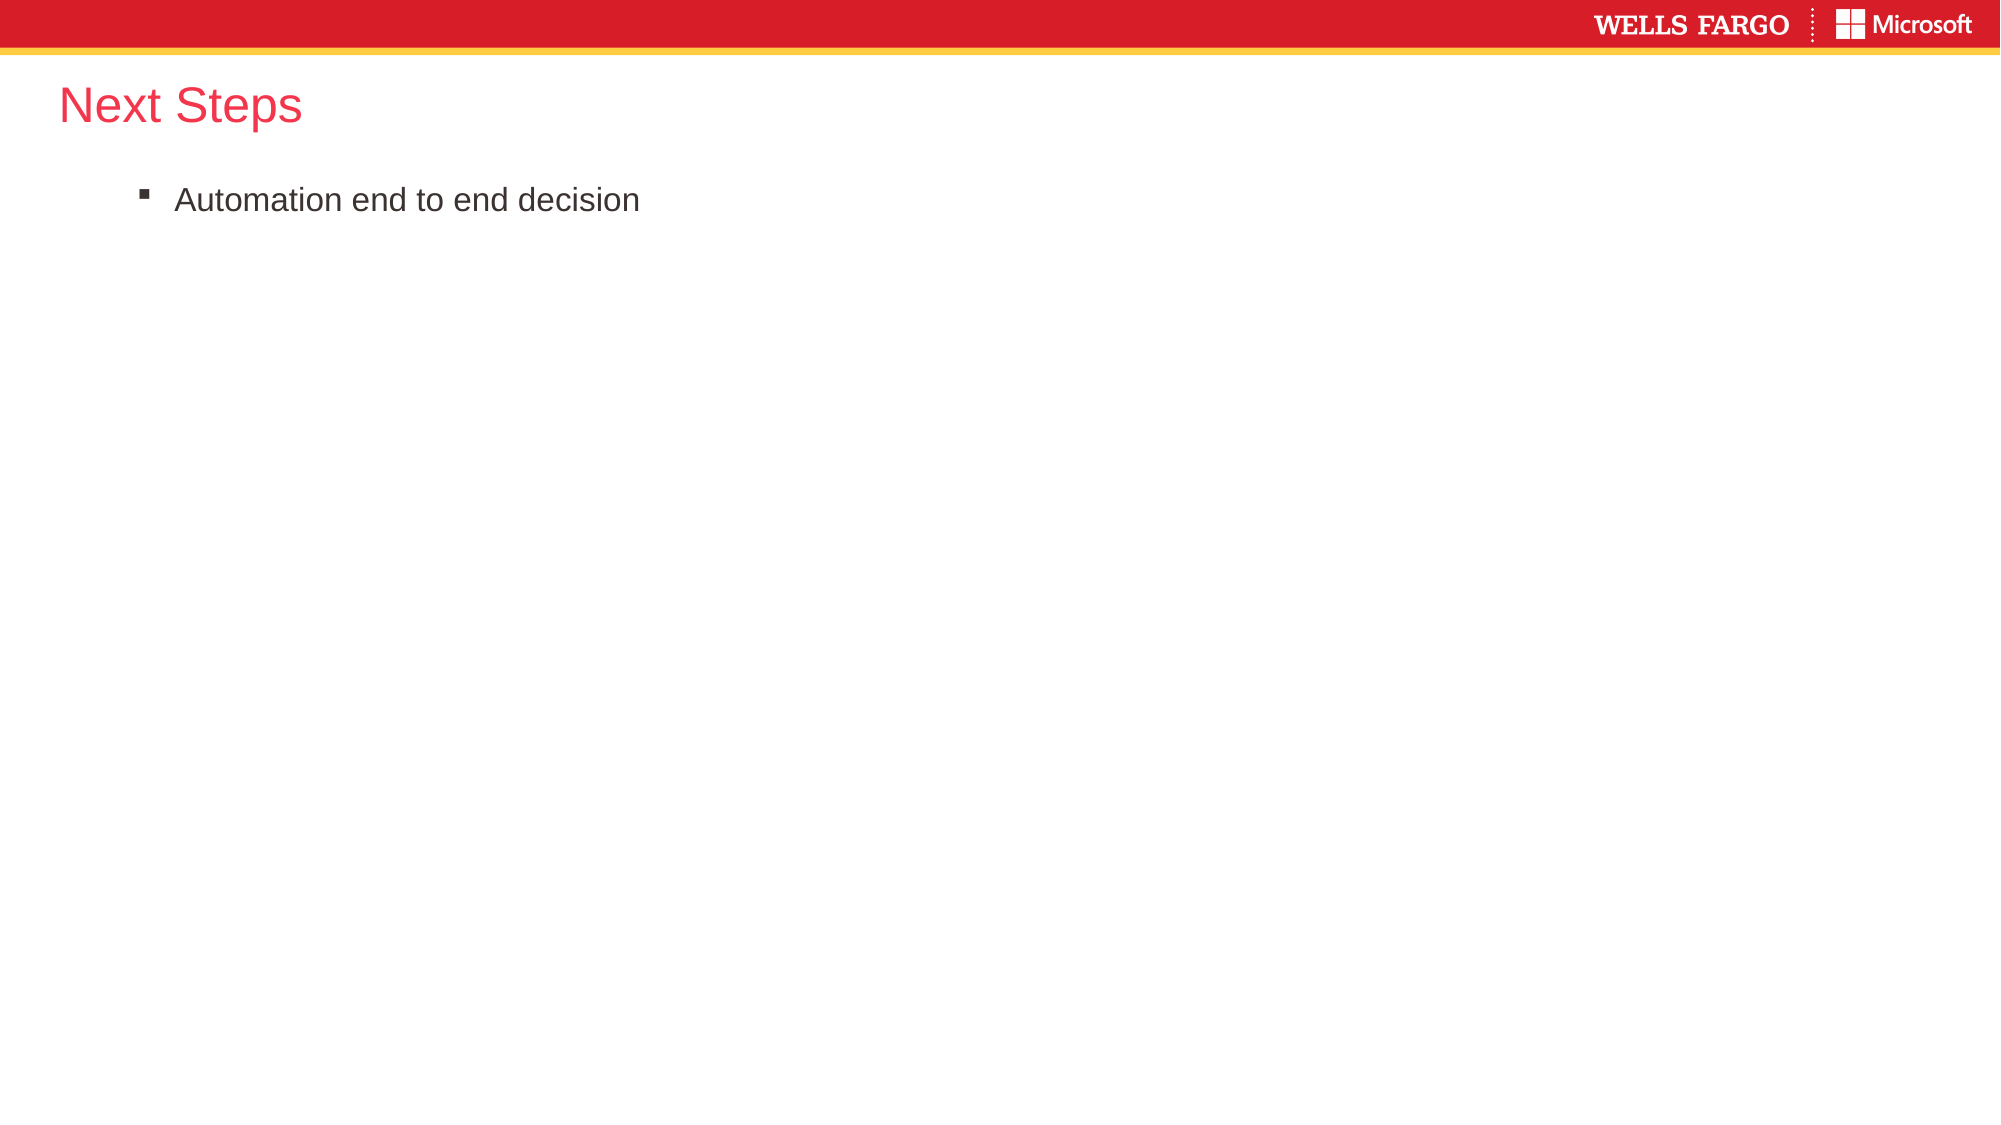

# Next Steps
Automation end to end decision